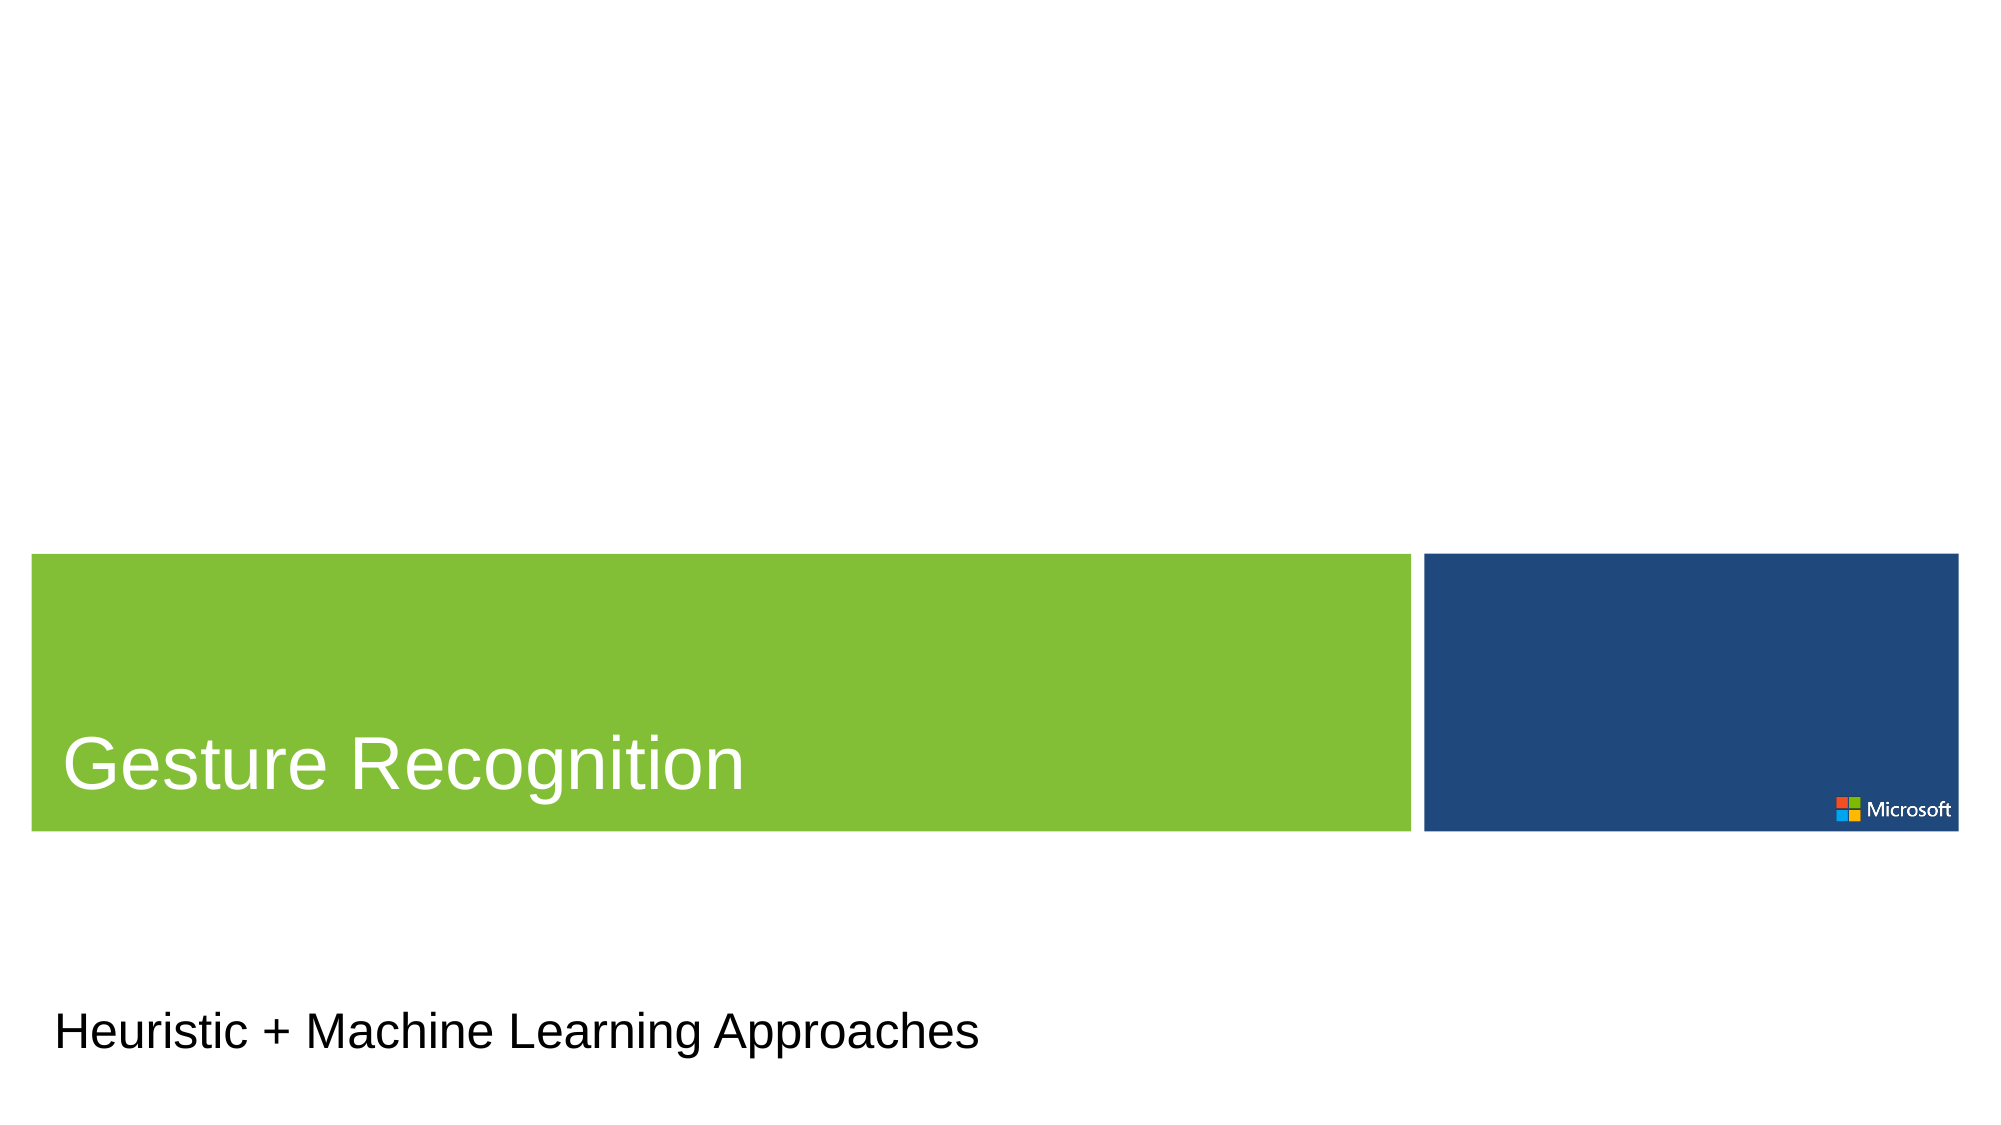

Gesture Recognition
Heuristic + Machine Learning Approaches